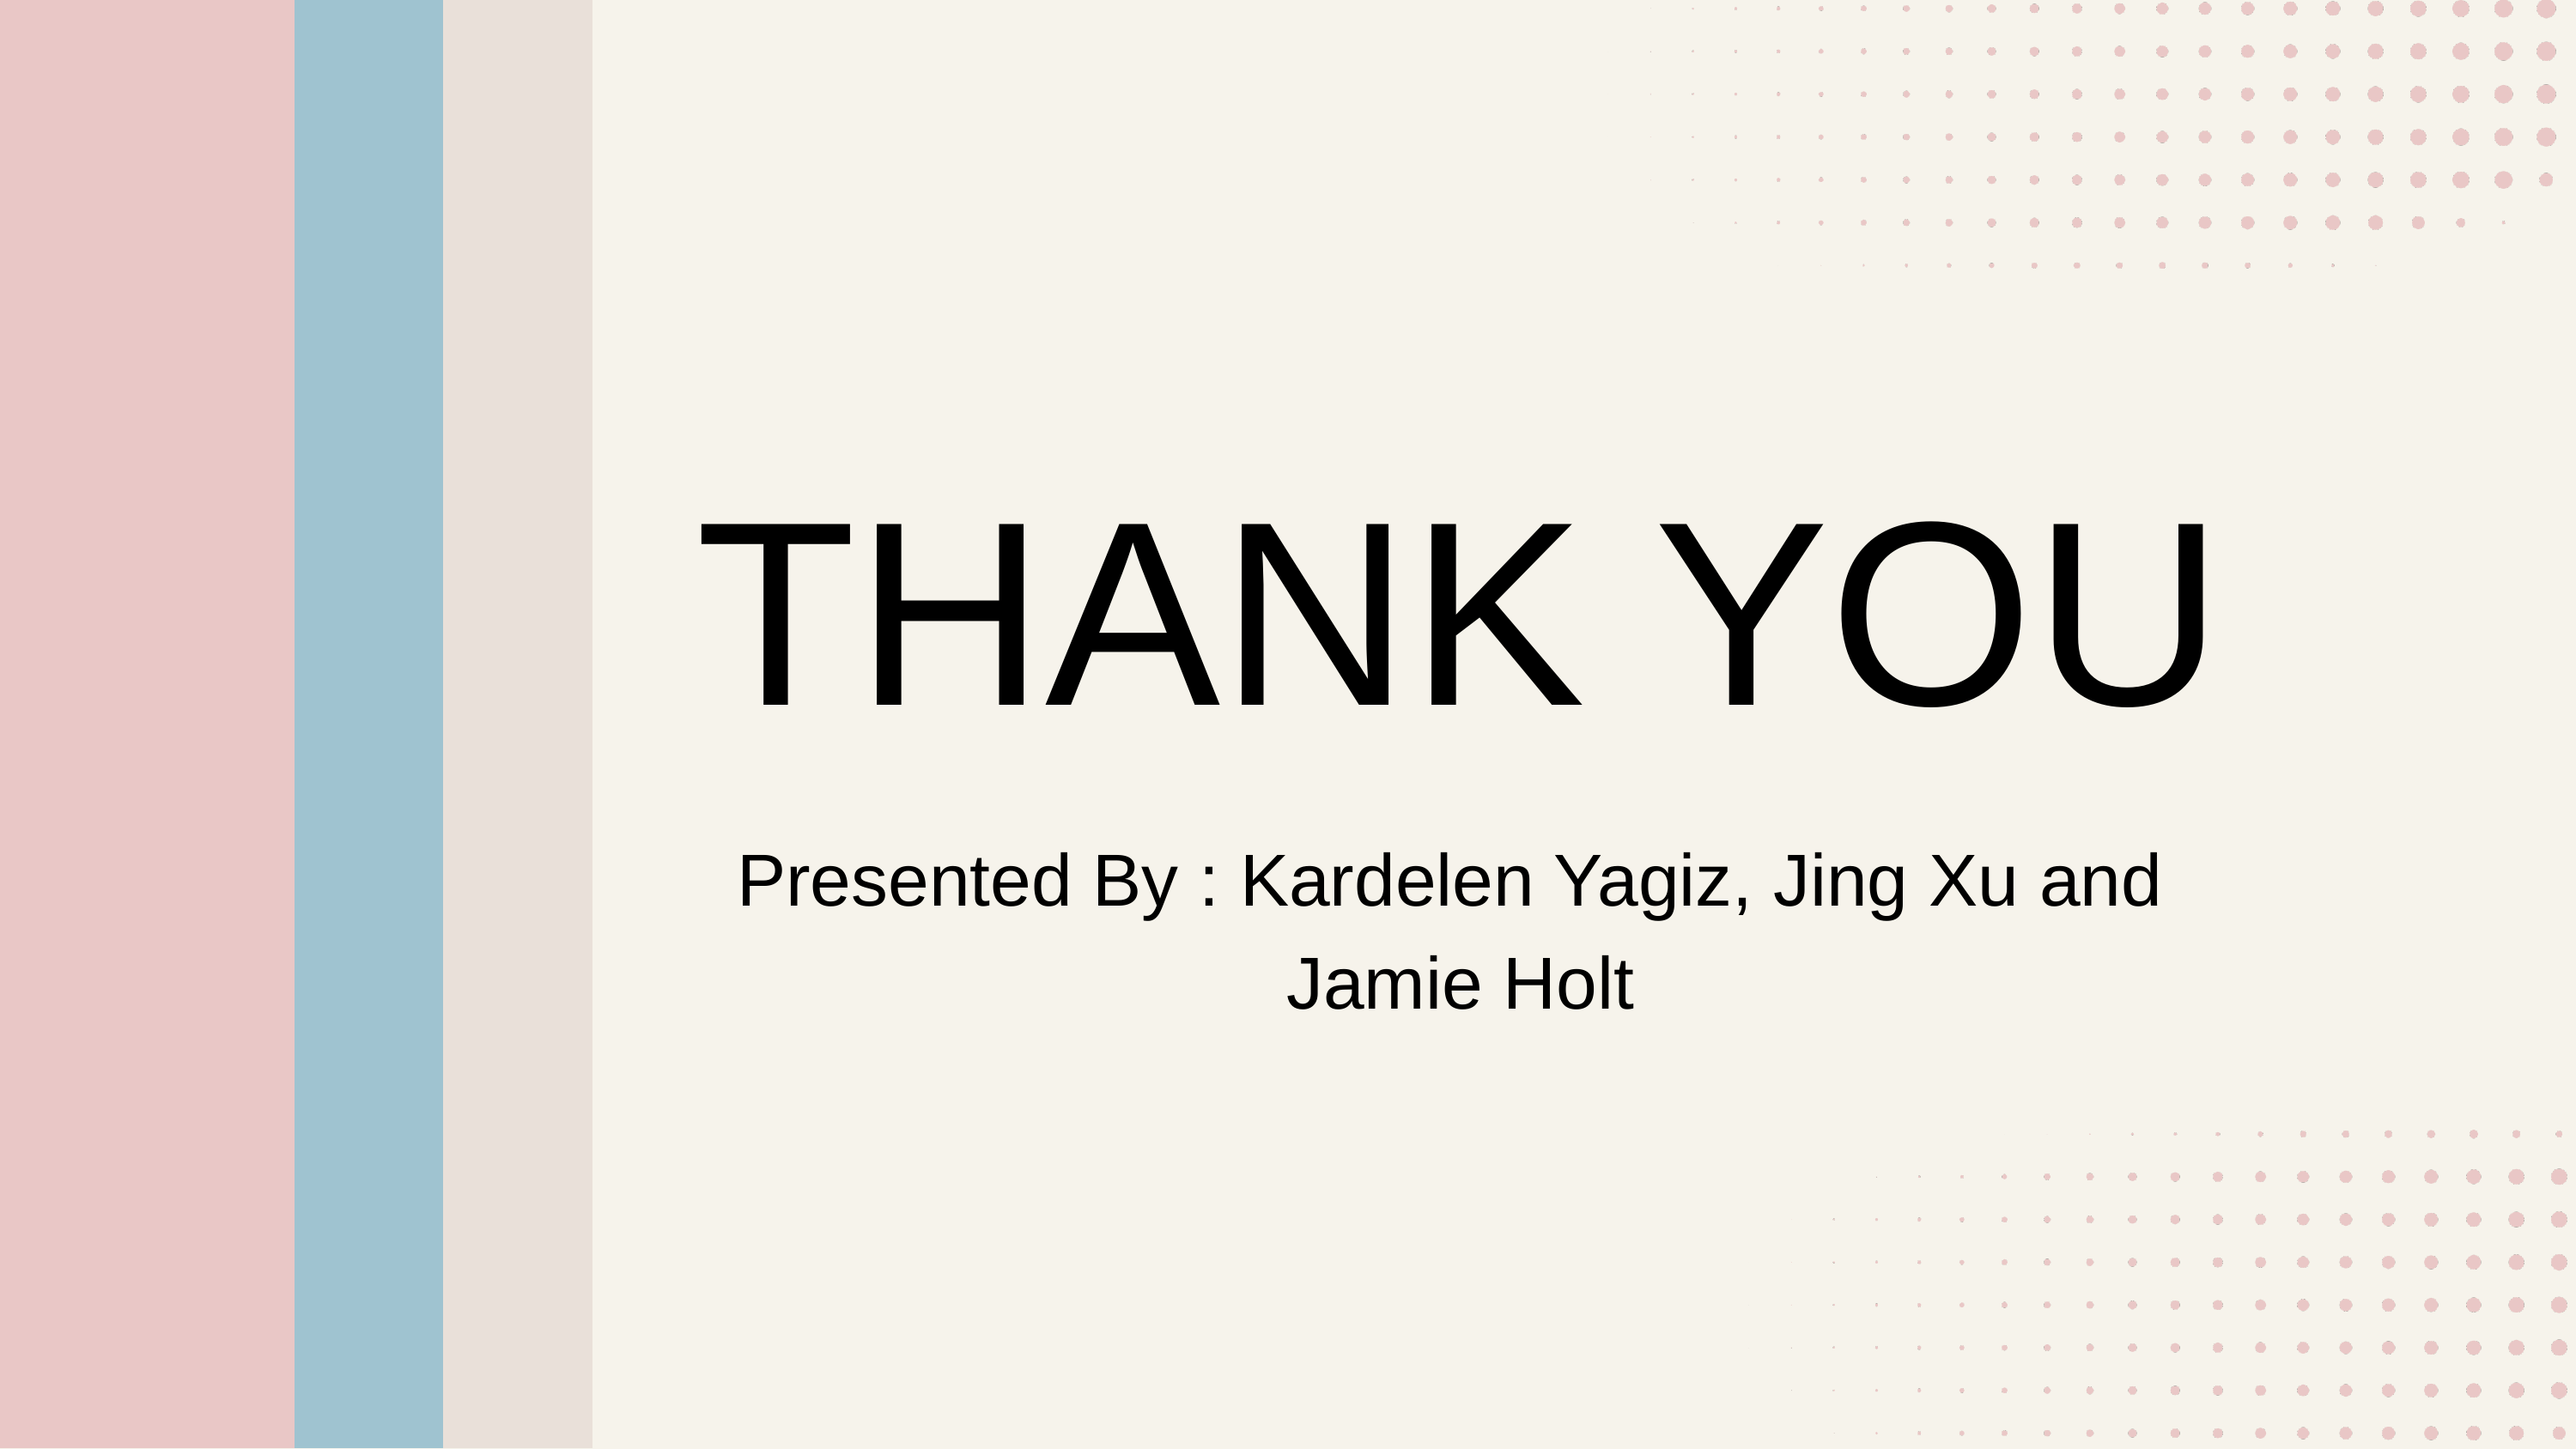

THANK YOU
Presented By : Kardelen Yagiz, Jing Xu and
Jamie Holt